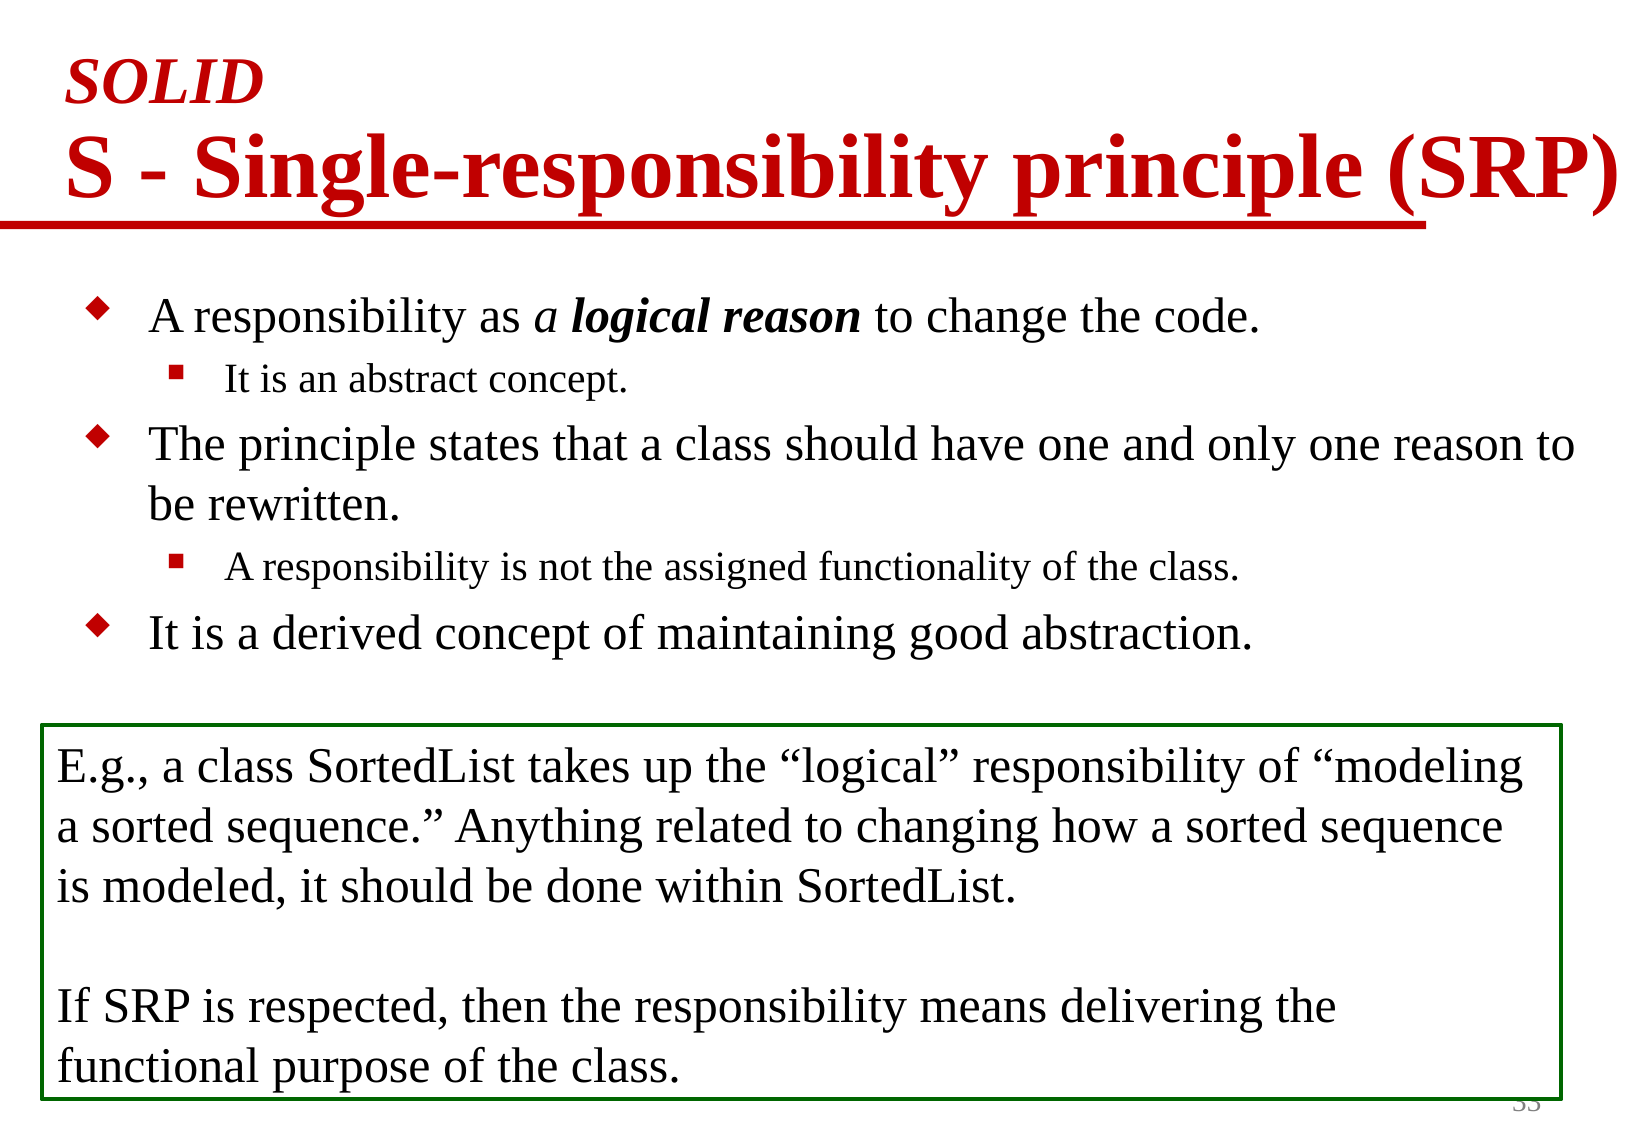

# SOLID S - Single-responsibility principle (SRP)
A responsibility as a logical reason to change the code.
It is an abstract concept.
The principle states that a class should have one and only one reason to be rewritten.
A responsibility is not the assigned functionality of the class.
It is a derived concept of maintaining good abstraction.
E.g., a class SortedList takes up the “logical” responsibility of “modeling a sorted sequence.” Anything related to changing how a sorted sequence is modeled, it should be done within SortedList.

If SRP is respected, then the responsibility means delivering the functional purpose of the class.
33